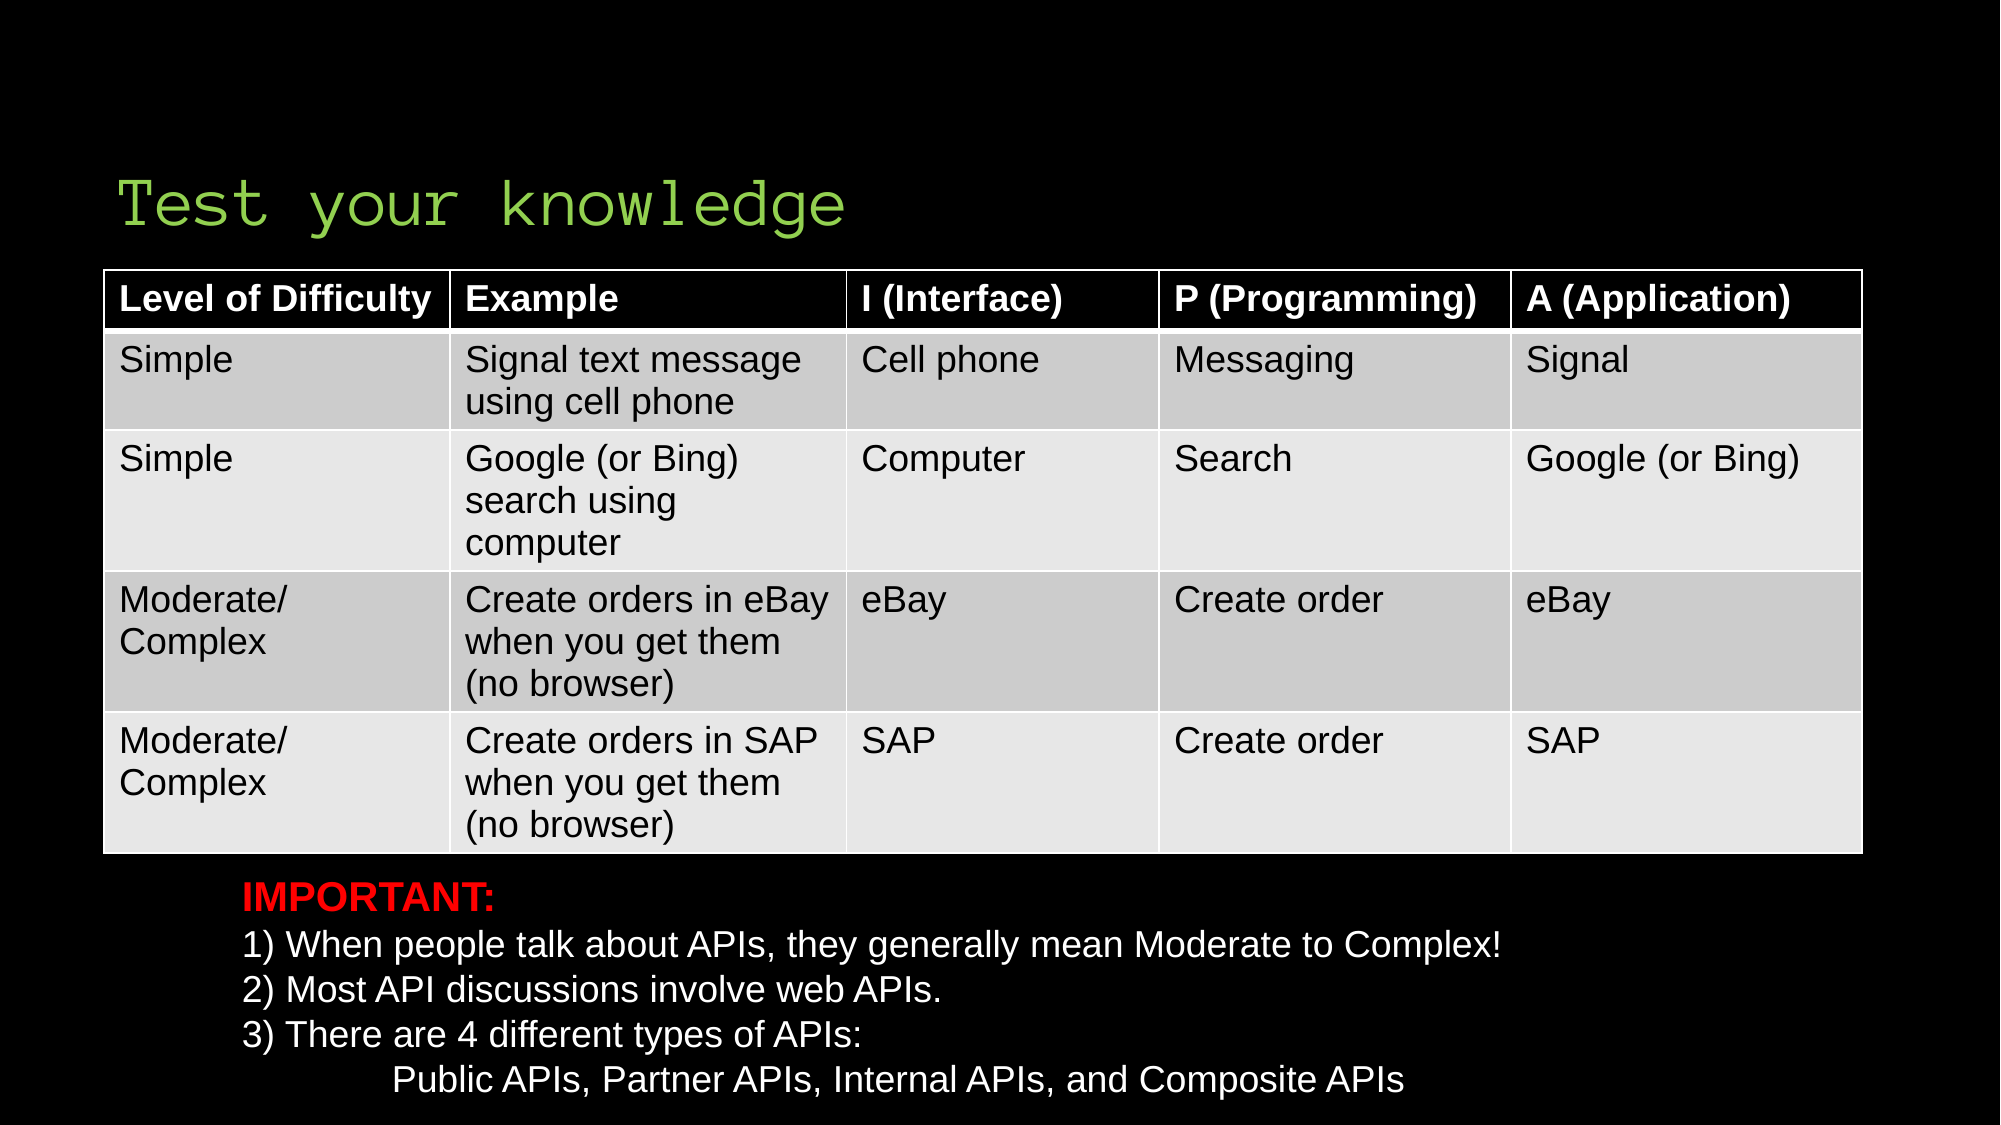

# Test your knowledge
| Level of Difficulty | Example | I (Interface) | P (Programming) | A (Application) |
| --- | --- | --- | --- | --- |
| Simple | Signal text message using cell phone | Cell phone | Messaging | Signal |
| Simple | Google (or Bing) search using computer | Computer | Search | Google (or Bing) |
| Moderate/Complex | Create orders in eBay when you get them (no browser) | eBay | Create order | eBay |
| Moderate/Complex | Create orders in SAP when you get them (no browser) | SAP | Create order | SAP |
IMPORTANT:
1) When people talk about APIs, they generally mean Moderate to Complex!
2) Most API discussions involve web APIs.
3) There are 4 different types of APIs:
	Public APIs, Partner APIs, Internal APIs, and Composite APIs